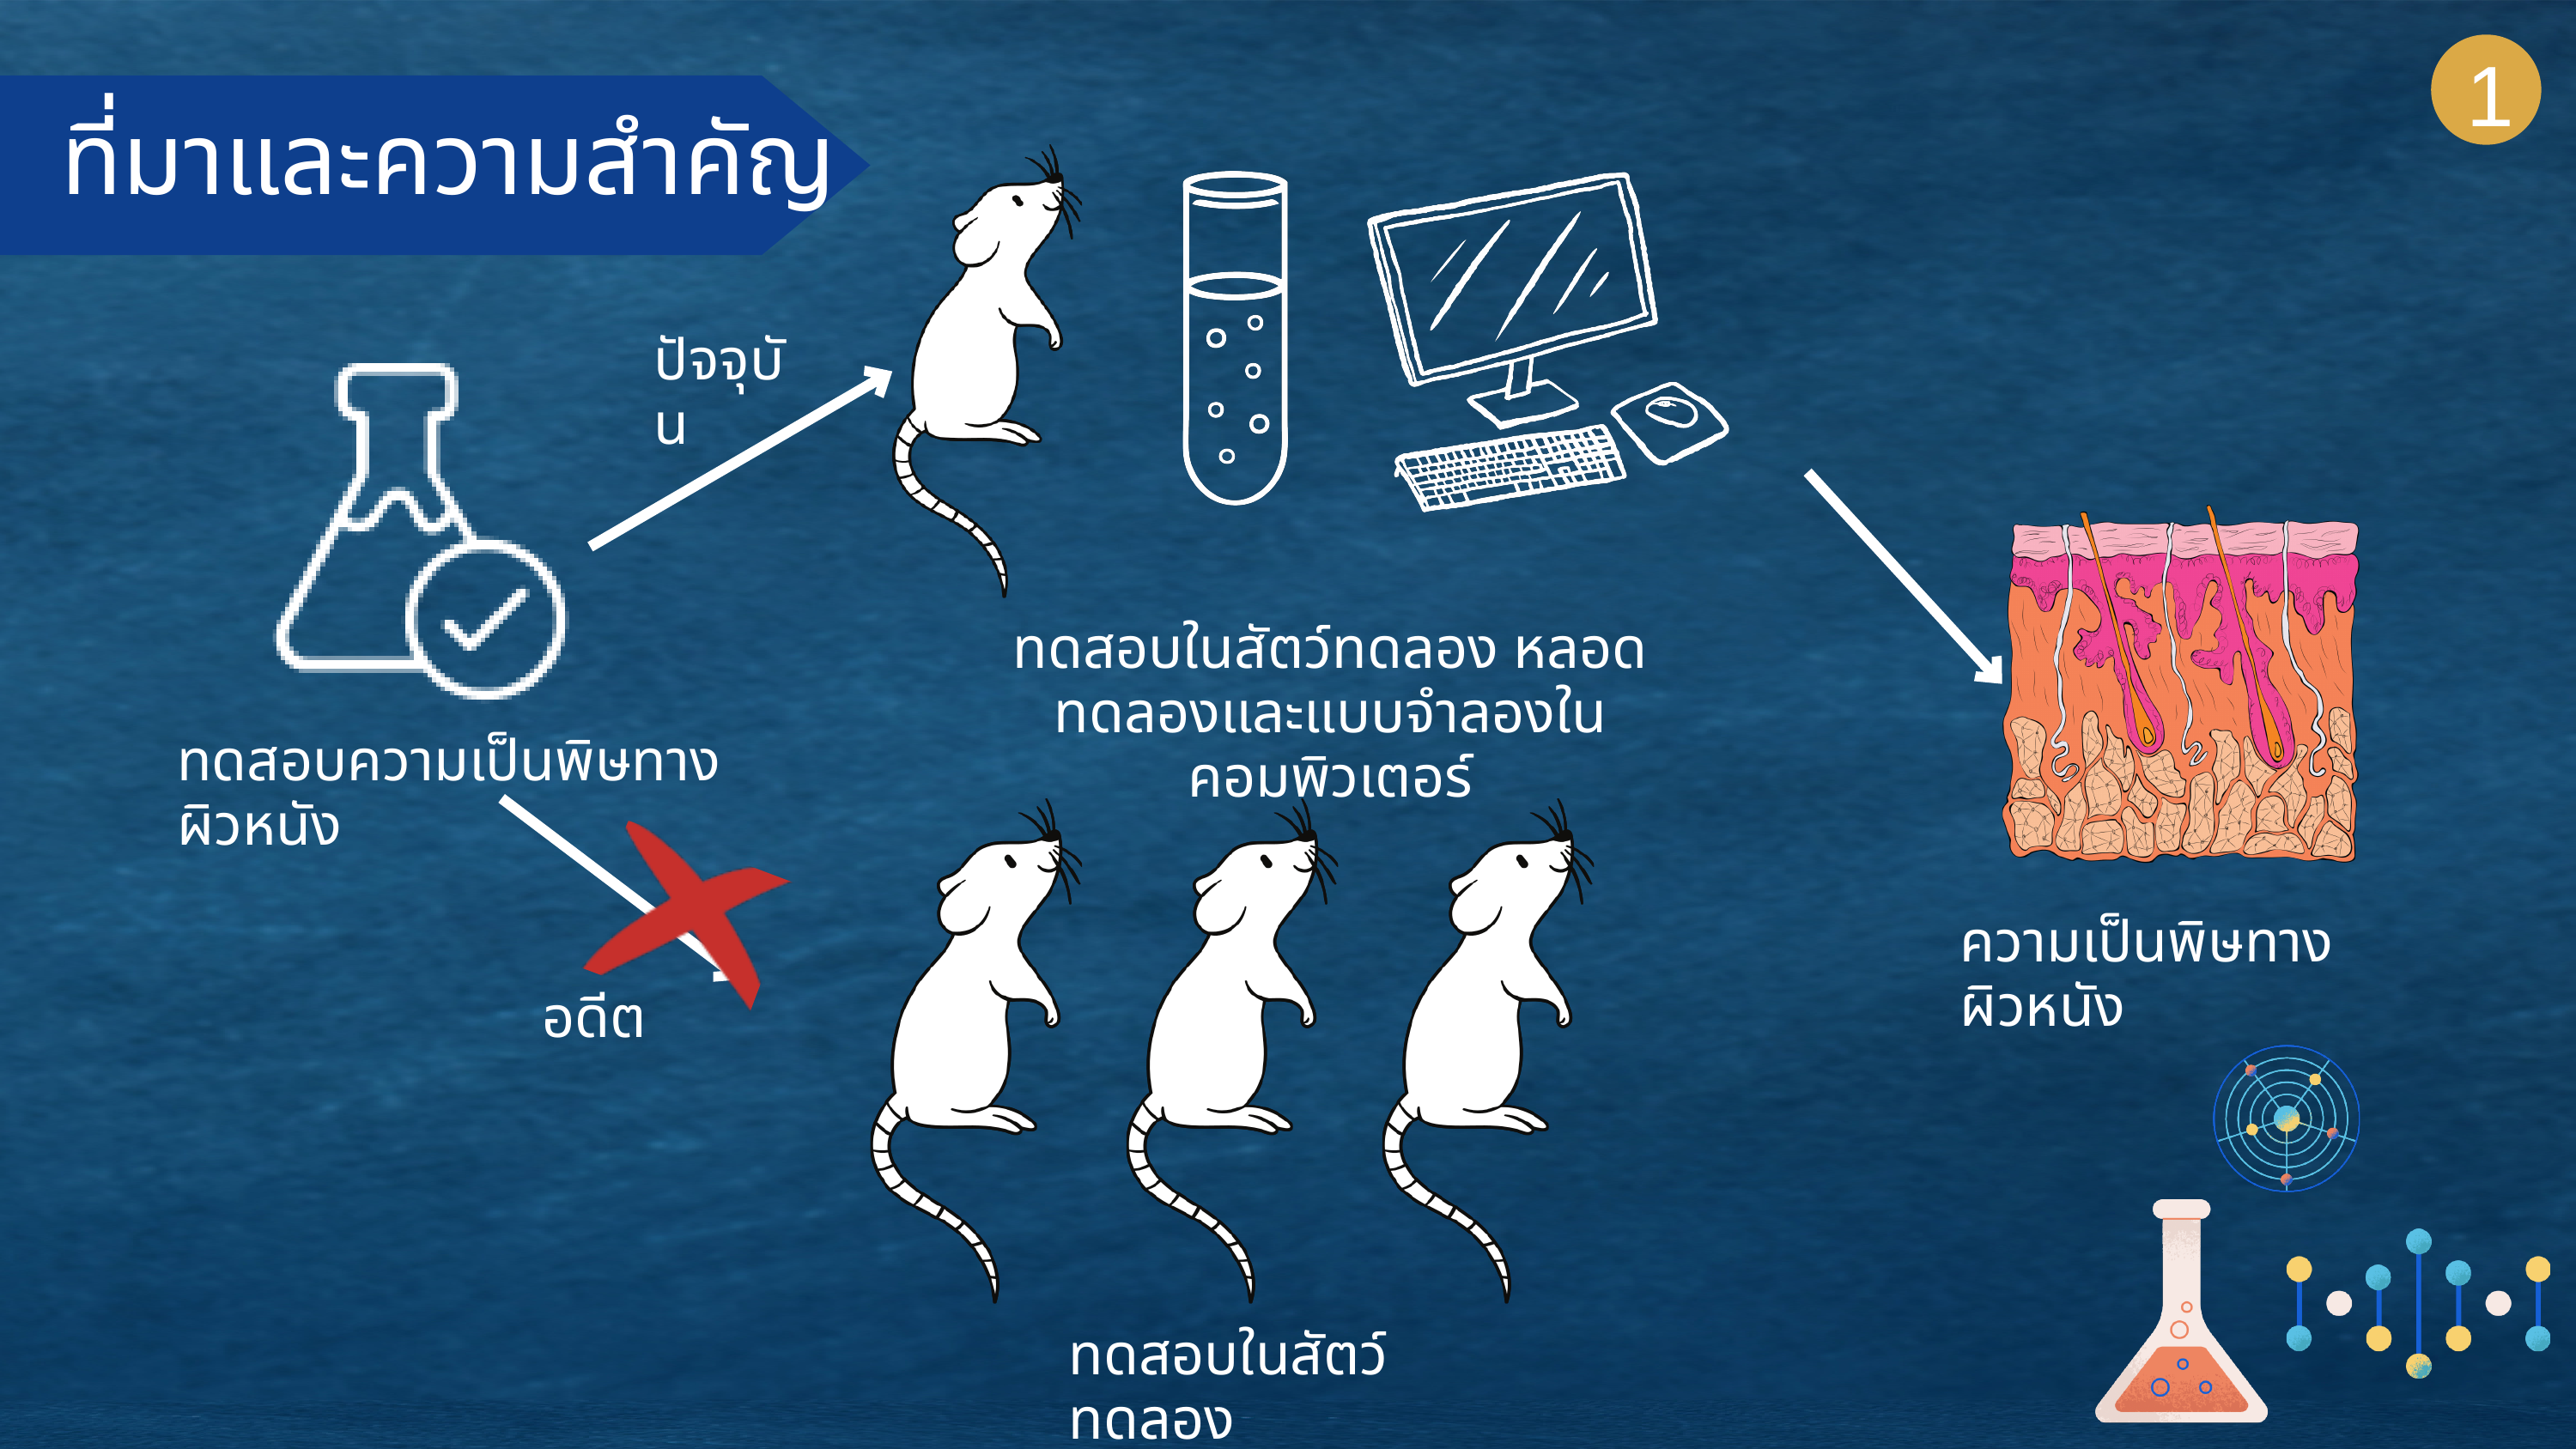

1

ที่มาและความสำคัญ

ปัจจุบัน

ทดสอบในสัตว์ทดลอง หลอดทดลองและแบบจำลองในคอมพิวเตอร์
ทดสอบความเป็นพิษทางผิวหนัง

ความเป็นพิษทางผิวหนัง
อดีต

ทดสอบในสัตว์ทดลอง